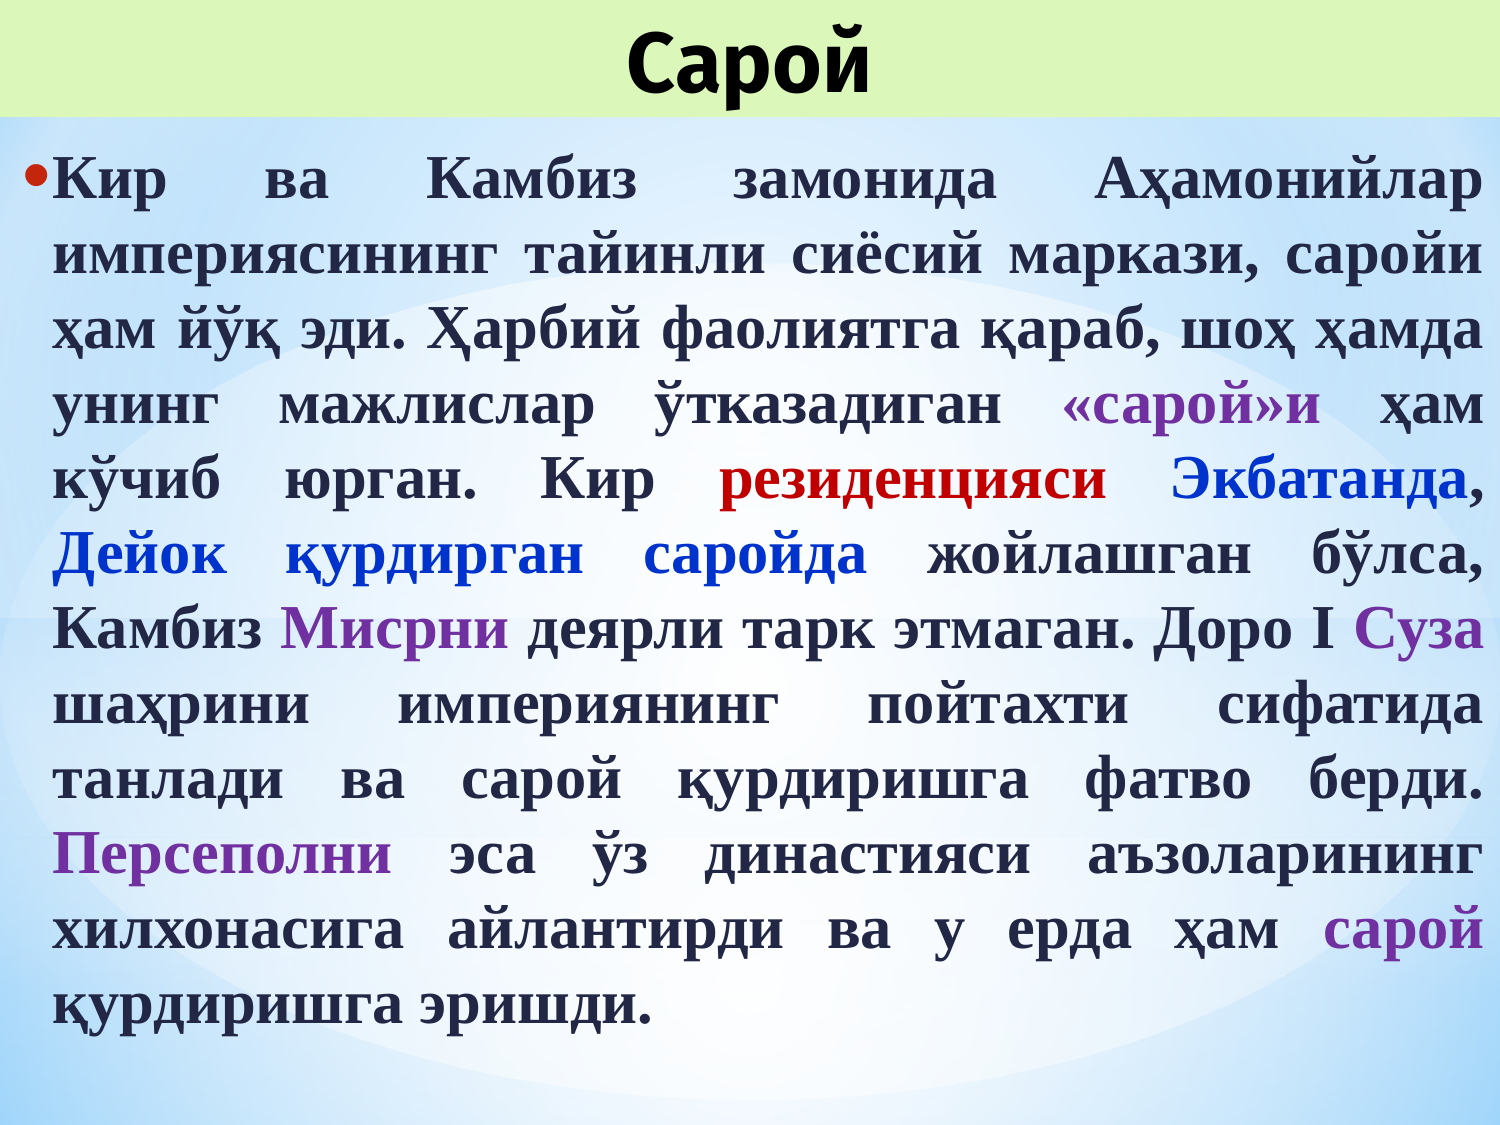

# Сарой
Кир ва Камбиз замонида Аҳамонийлар империясининг тайинли сиёсий маркази, саройи ҳам йўқ эди. Ҳарбий фаолиятга қараб, шоҳ ҳамда унинг мажлислар ўтказадиган «сарой»и ҳам кўчиб юрган. Кир резиденцияси Экбатанда, Дейок қурдирган саройда жойлашган бўлса, Камбиз Мисрни деярли тарк этмаган. Доро I Суза шаҳрини империянинг пойтахти сифатида танлади ва сарой қурдиришга фатво берди. Персеполни эса ўз династияси аъзоларининг хилхонасига айлантирди ва у ерда ҳам сарой қурдиришга эришди.